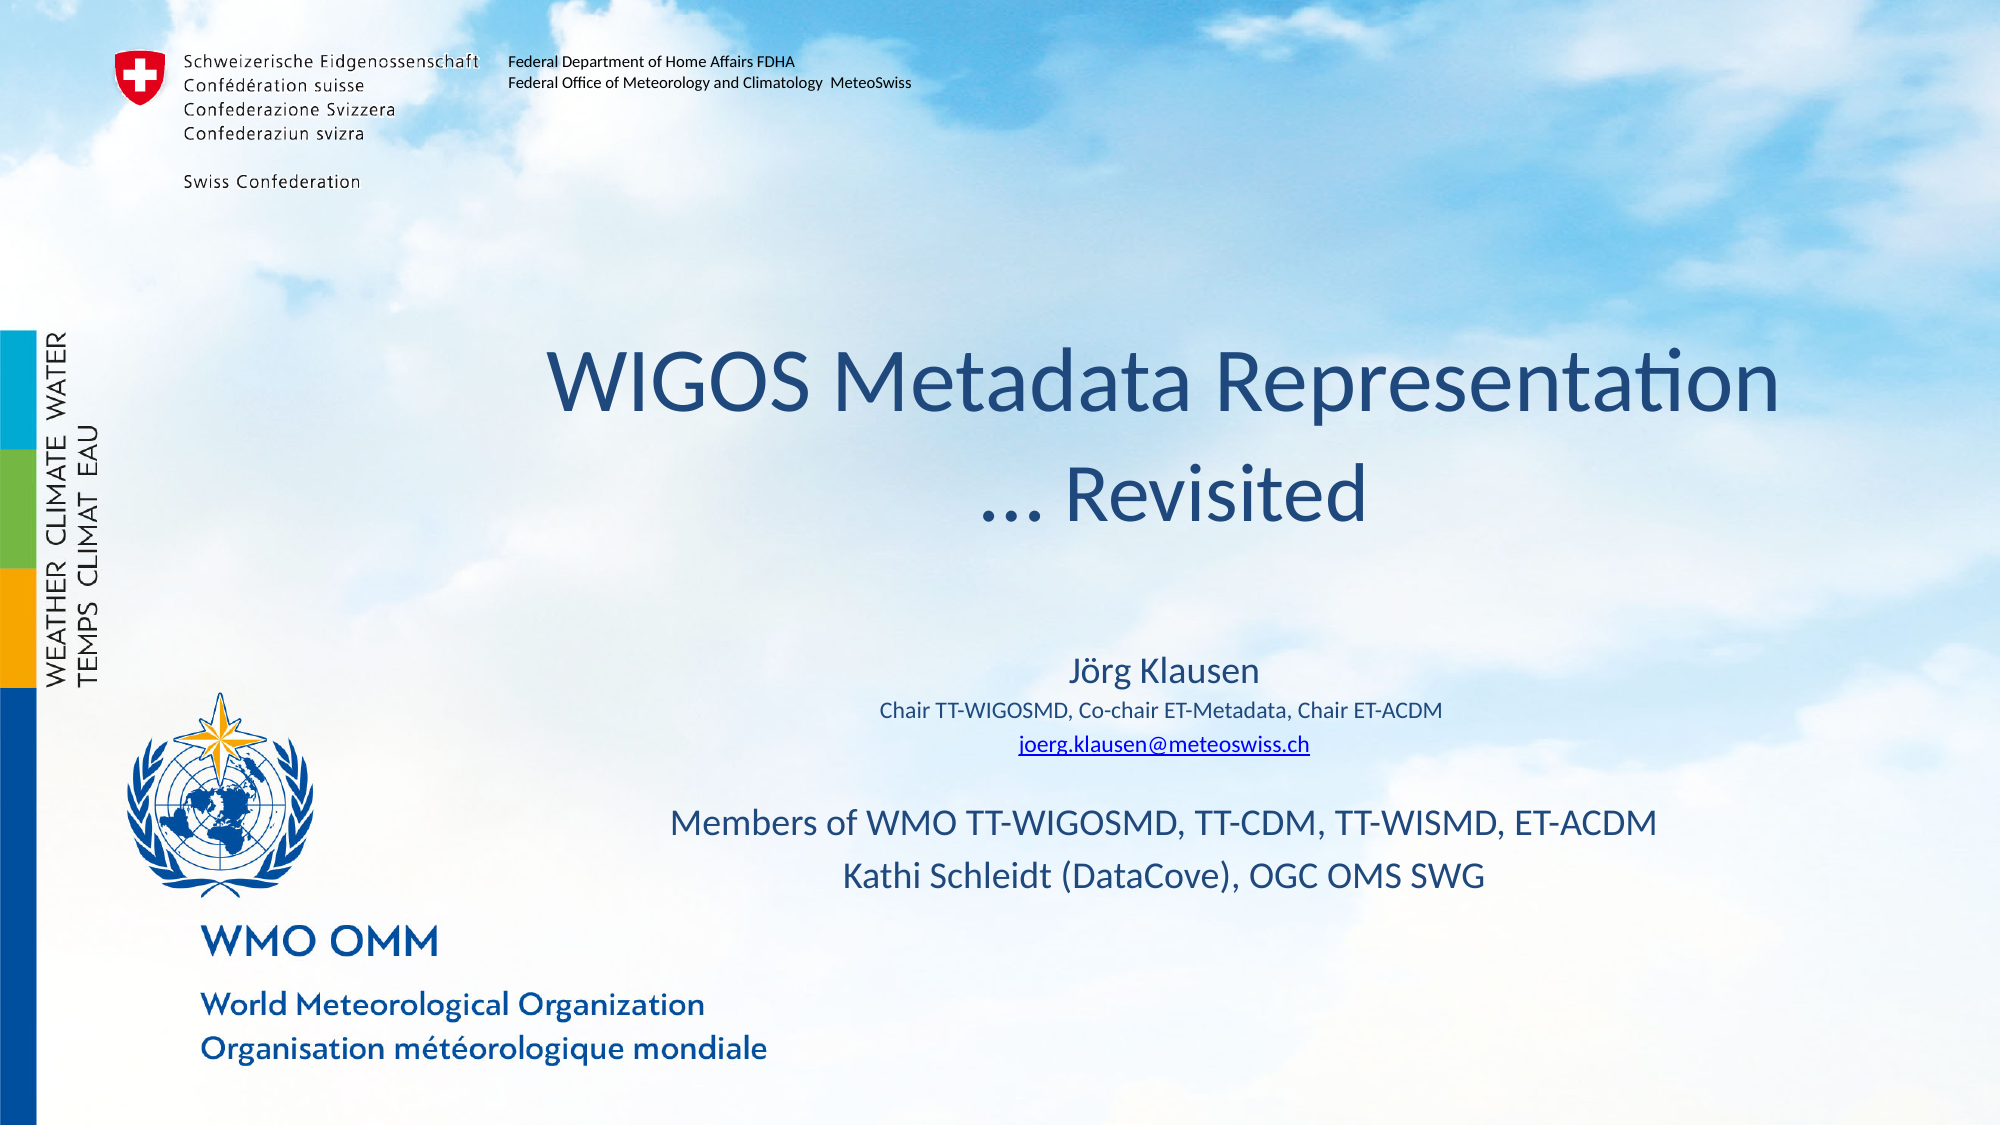

# WIGOS Metadata Representation … Revisited
Jörg Klausen
Chair TT-WIGOSMD, Co-chair ET-Metadata, Chair ET-ACDM
joerg.klausen@meteoswiss.ch

Members of WMO TT-WIGOSMD, TT-CDM, TT-WISMD, ET-ACDM
Kathi Schleidt (DataCove), OGC OMS SWG